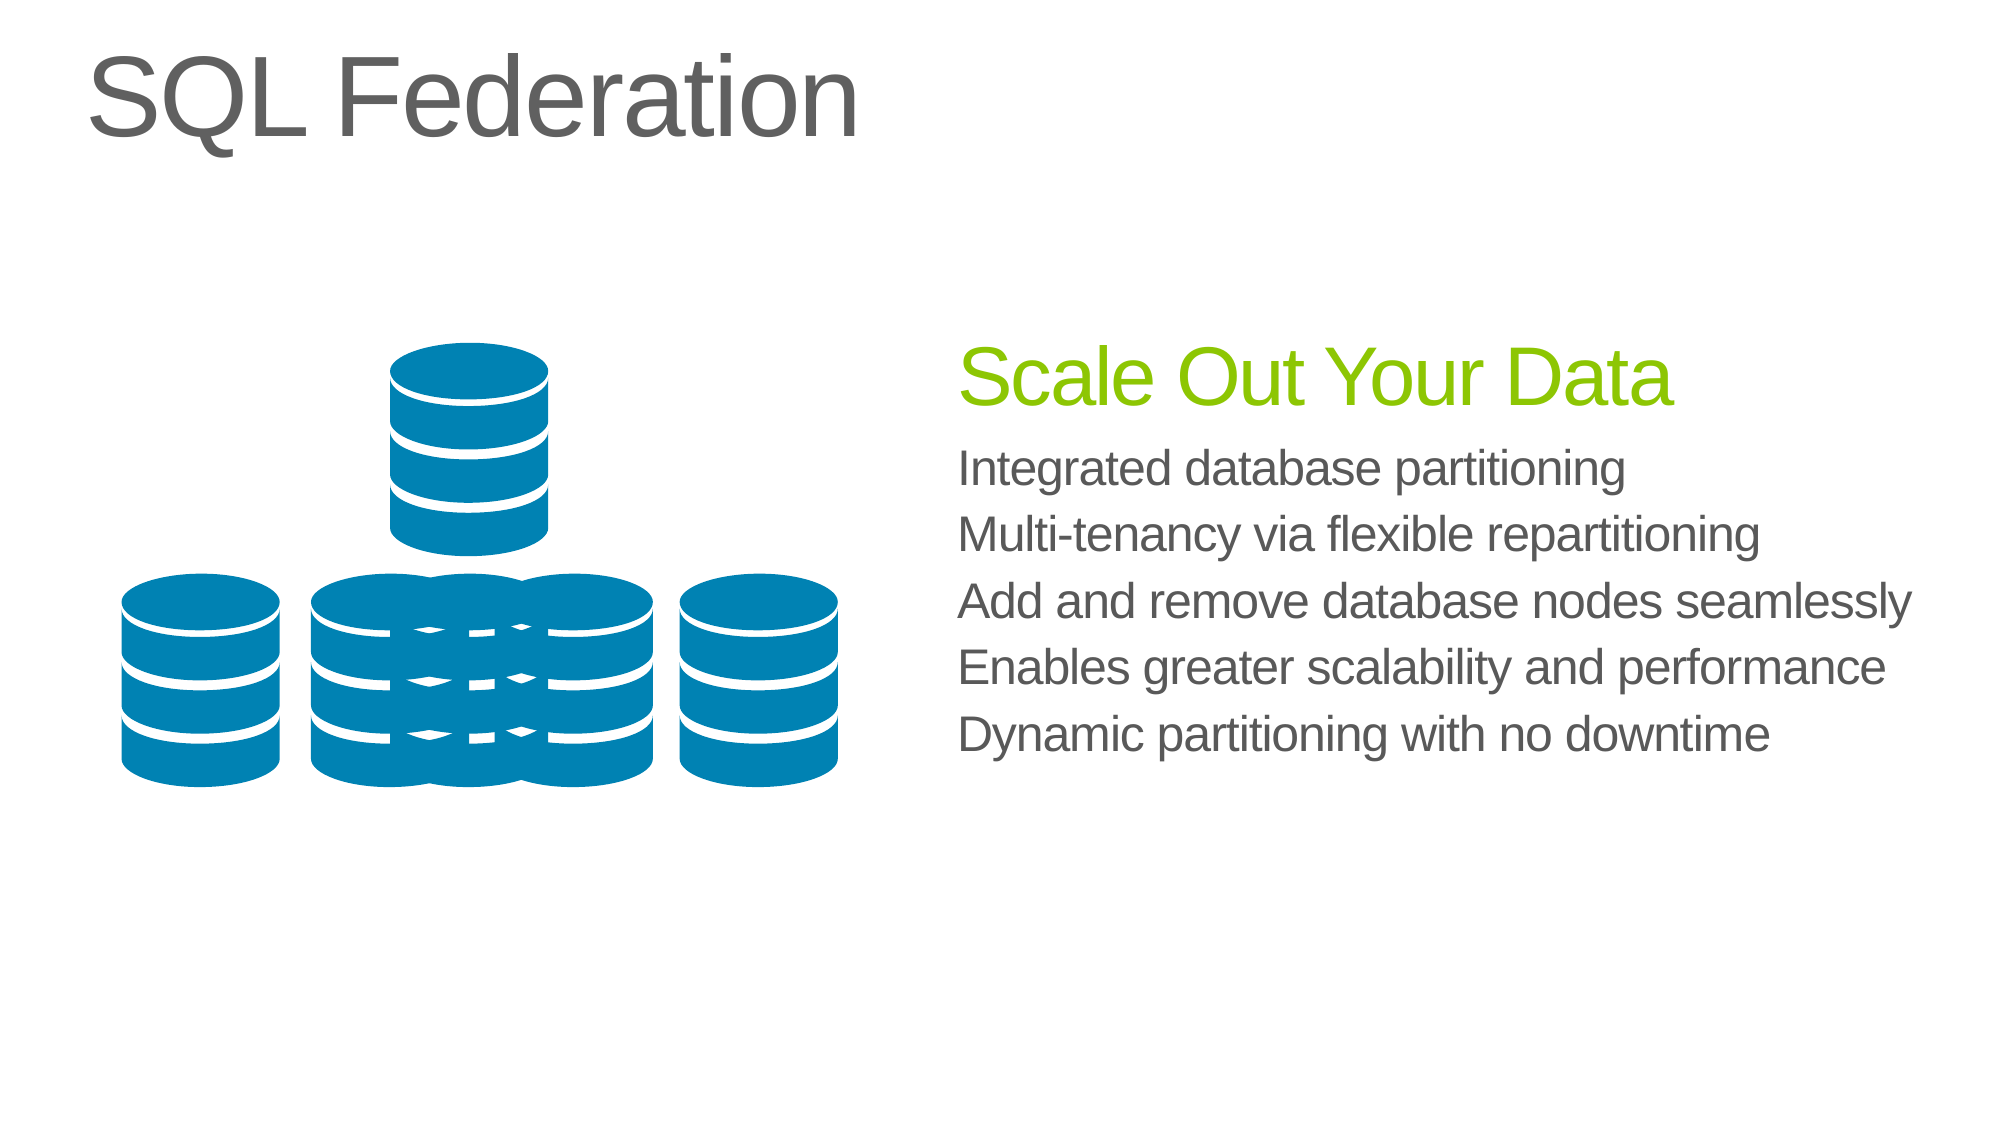

# SQL Federation
Scale Out Your Data
Integrated database partitioning
Multi-tenancy via flexible repartitioning
Add and remove database nodes seamlessly
Enables greater scalability and performance
Dynamic partitioning with no downtime